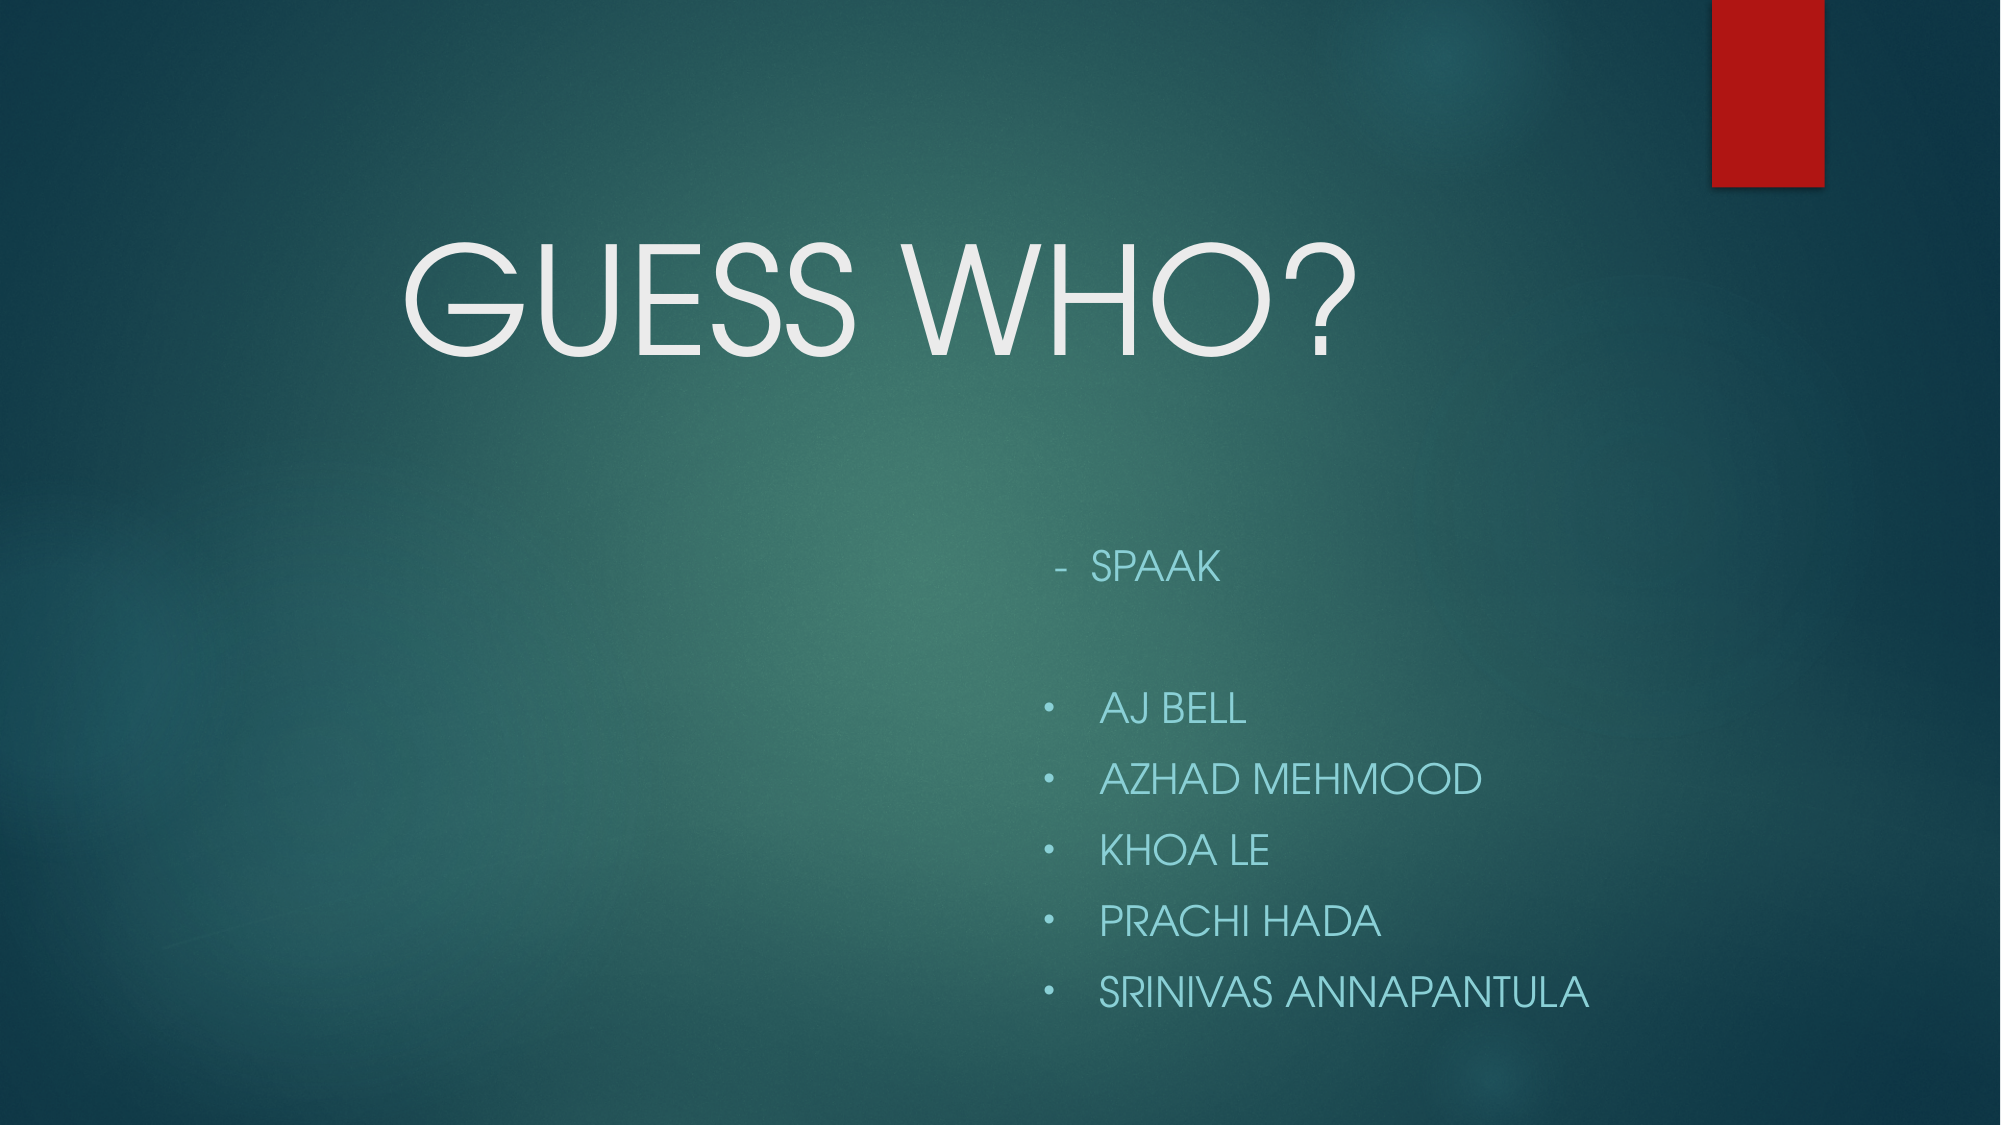

# GUESS WHO?
 -  Spaak

AJ Bell
Azhad mehmood
Khoa Le
Prachi hada
Srinivas annapantula